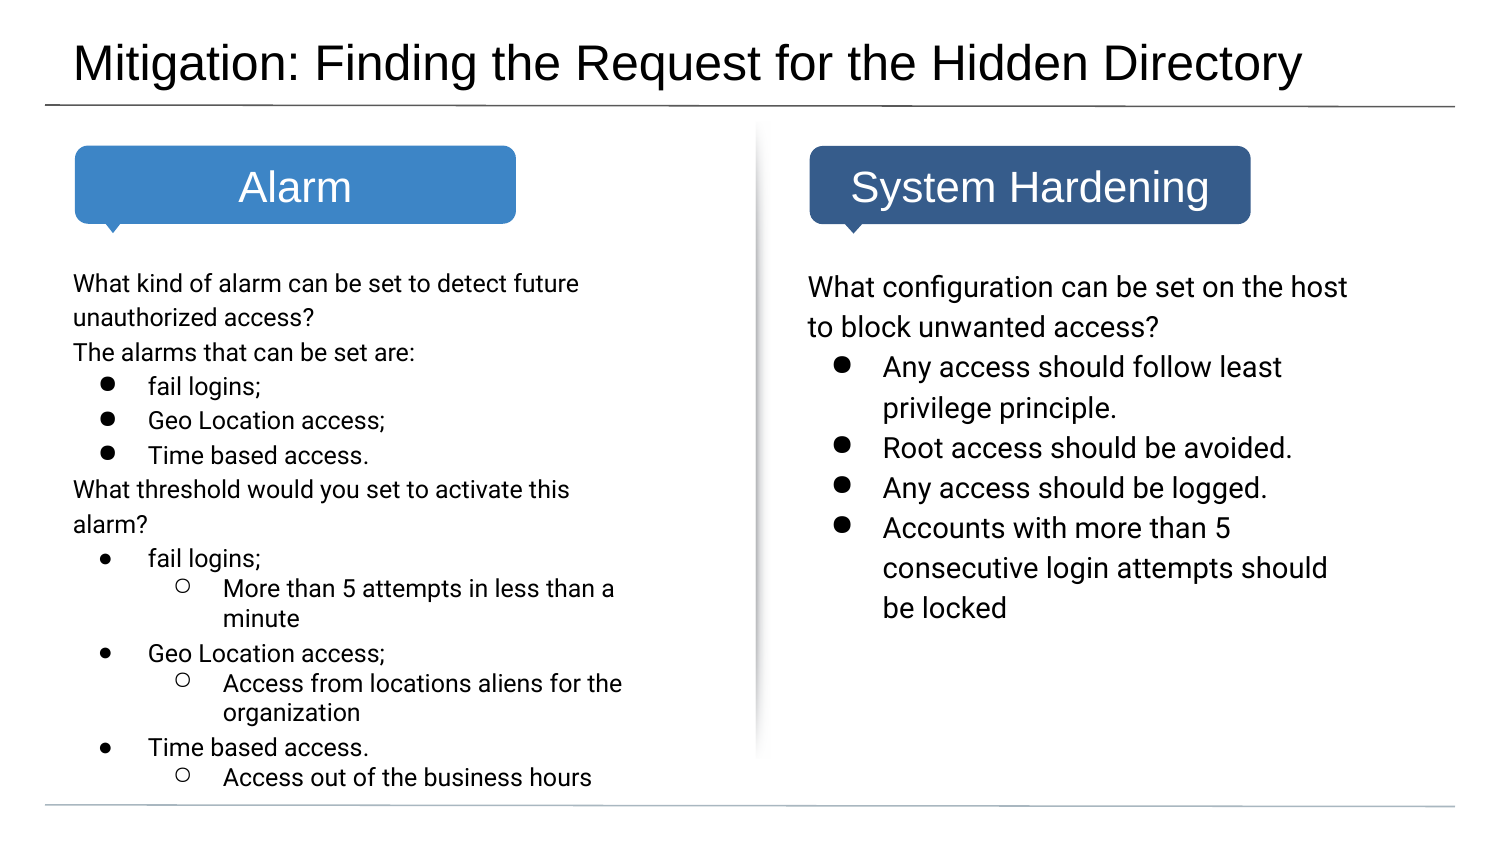

# Mitigation: Finding the Request for the Hidden Directory
What kind of alarm can be set to detect future unauthorized access?
The alarms that can be set are:
fail logins;
Geo Location access;
Time based access.
What threshold would you set to activate this alarm?
fail logins;
More than 5 attempts in less than a minute
Geo Location access;
Access from locations aliens for the organization
Time based access.
Access out of the business hours
What configuration can be set on the host to block unwanted access?
Any access should follow least privilege principle.
Root access should be avoided.
Any access should be logged.
Accounts with more than 5 consecutive login attempts should be locked